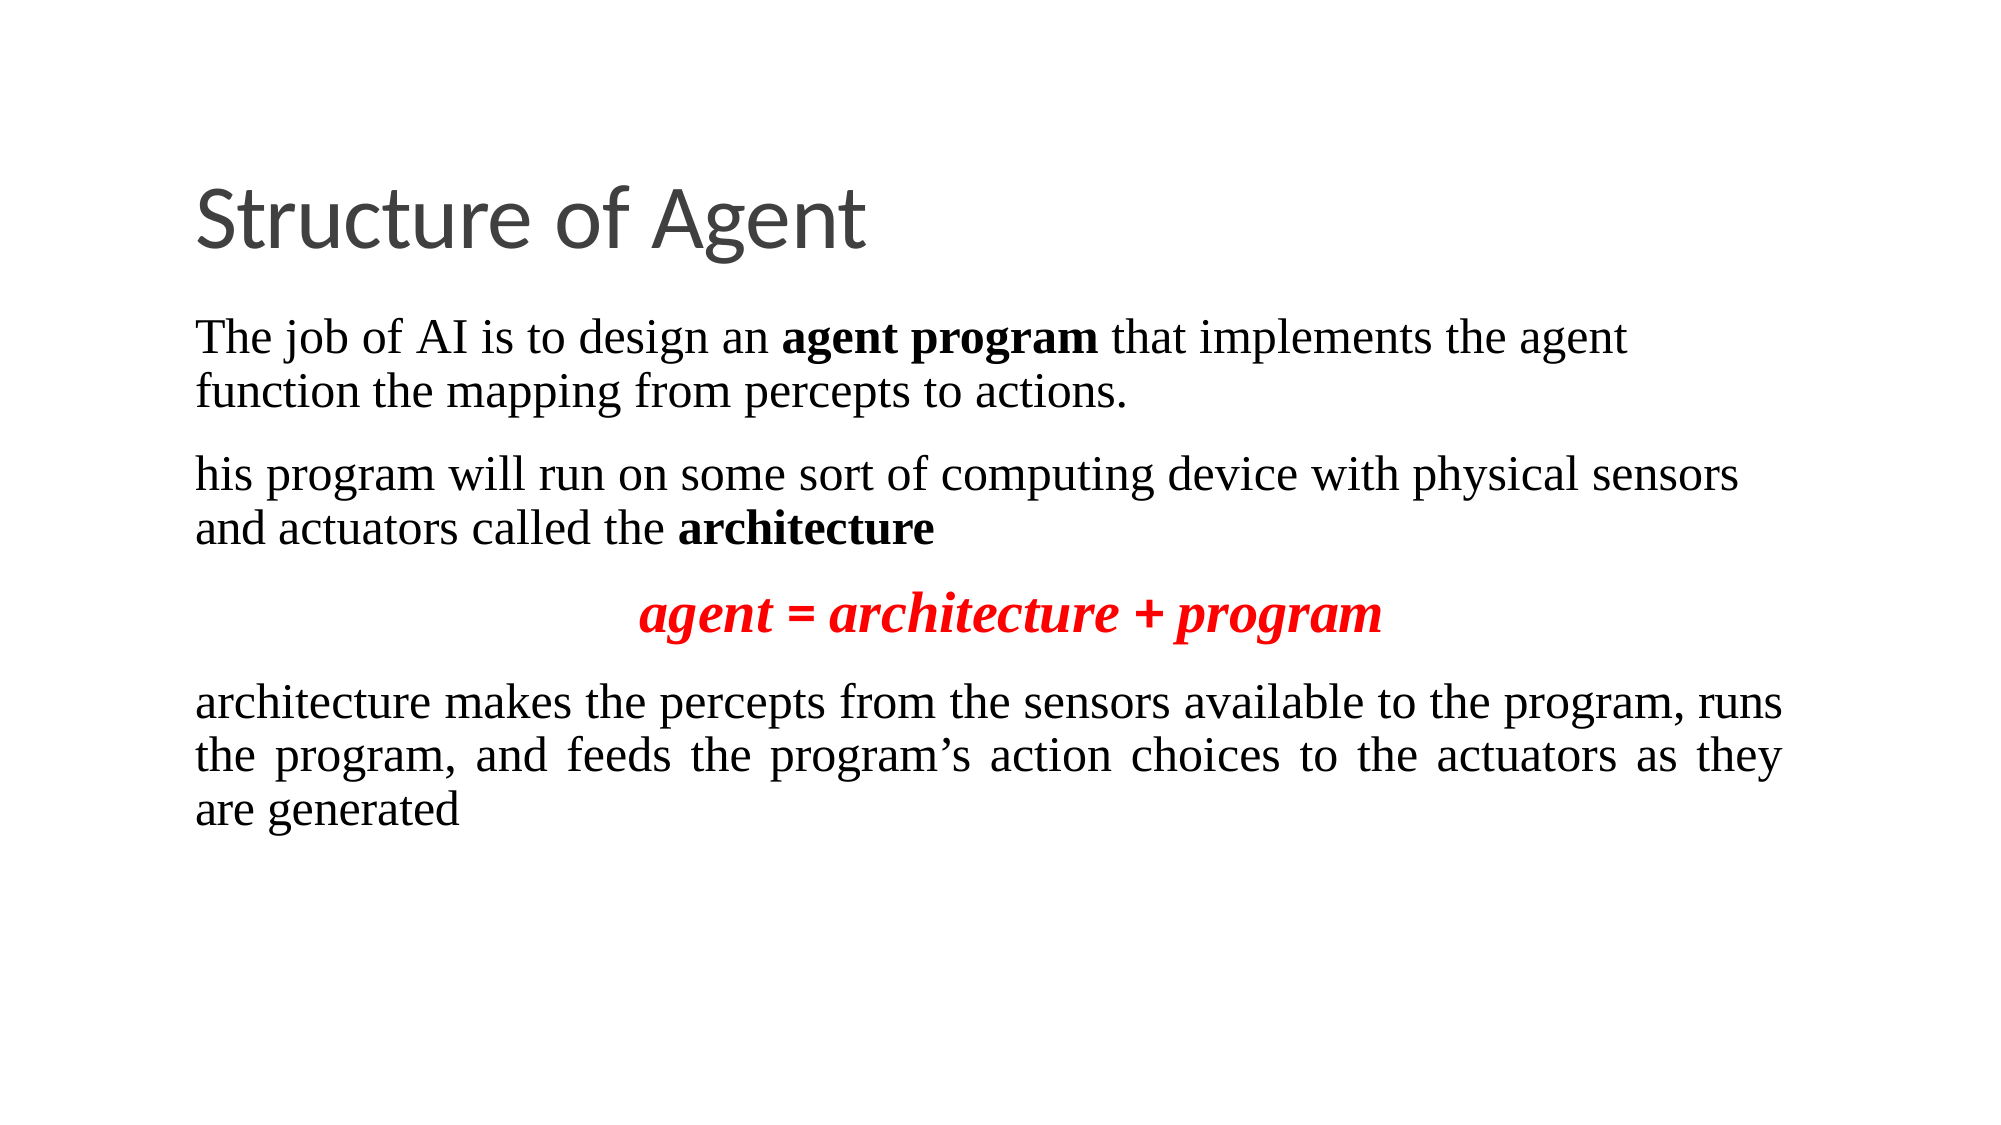

# Structure of Agent
The job of AI is to design an agent program that implements the agent function the mapping from percepts to actions.
his program will run on some sort of computing device with physical sensors and actuators called the architecture
agent = architecture + program
architecture makes the percepts from the sensors available to the program, runs the program, and feeds the program’s action choices to the actuators as they are generated